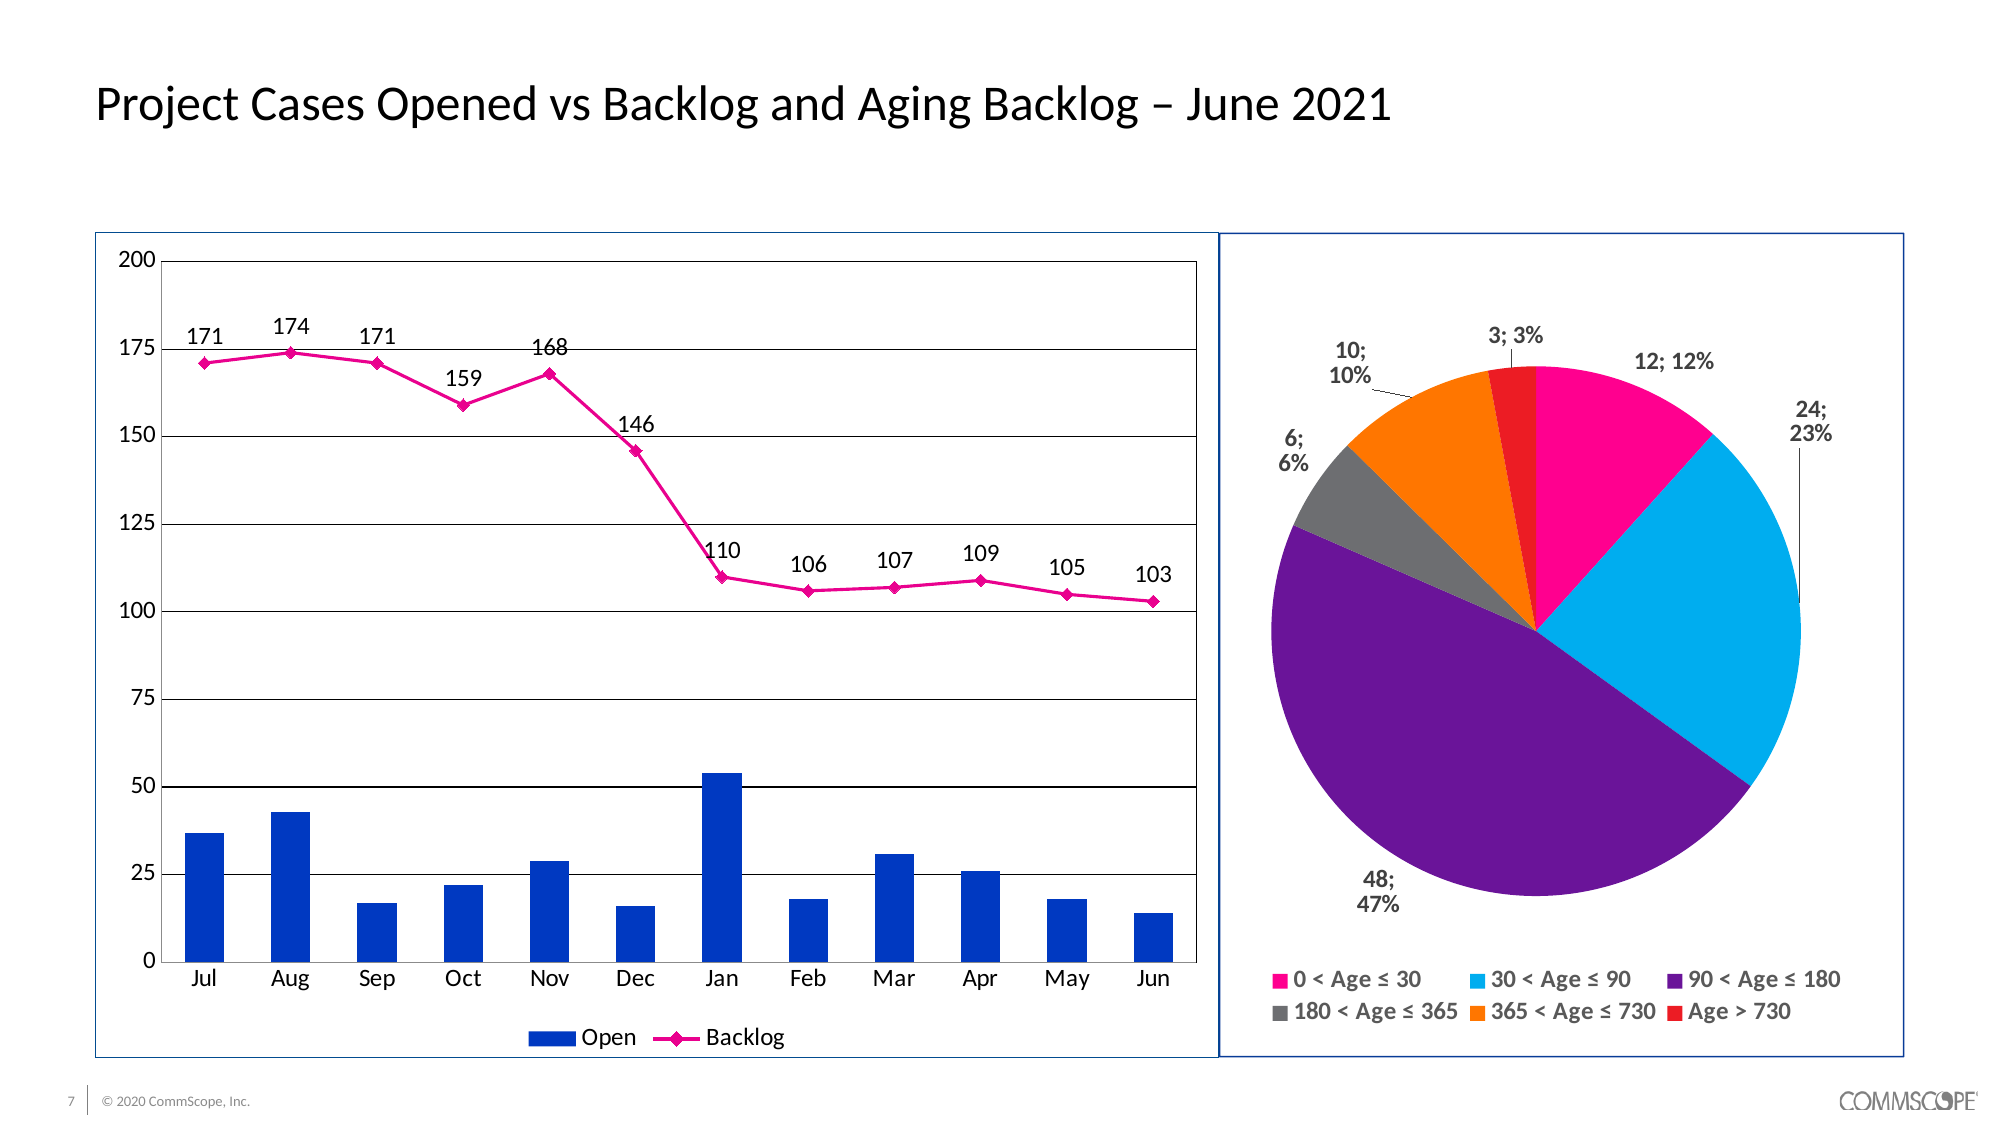

# Project Cases Opened vs Backlog and Aging Backlog – June 2021

### Chart

| Category | Open | Backlog |
|---|---|---|
| 44013 | 37.0 | 171.0 |
| 44044 | 43.0 | 174.0 |
| 44075 | 17.0 | 171.0 |
| 44105 | 22.0 | 159.0 |
| 44136 | 29.0 | 168.0 |
| 44166 | 16.0 | 146.0 |
| 44197 | 54.0 | 110.0 |
| 44228 | 18.0 | 106.0 |
| 44256 | 31.0 | 107.0 |
| 44287 | 26.0 | 109.0 |
| 44317 | 18.0 | 105.0 |
| 44348 | 14.0 | 103.0 |

### Chart

| Category |  |
|---|---|
| 0 < Age ≤ 30 | 12.0 |
| 30 < Age ≤ 90 | 24.0 |
| 90 < Age ≤ 180 | 48.0 |
| 180 < Age ≤ 365 | 6.0 |
| 365 < Age ≤ 730 | 10.0 |
| Age > 730 | 3.0 |
7
© 2020 CommScope, Inc.